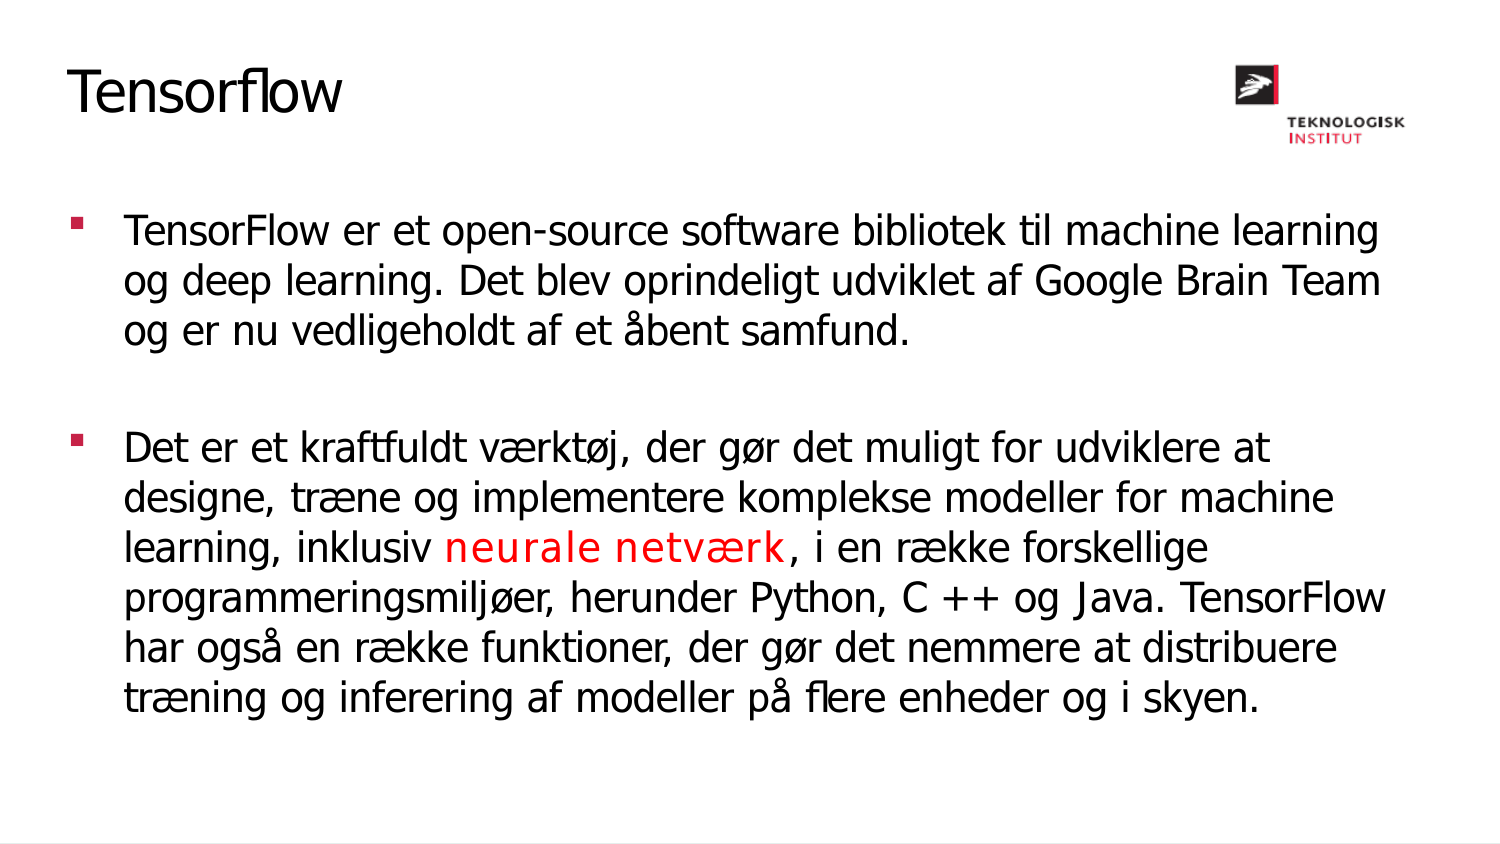

Tensorflow
TensorFlow er et open-source software bibliotek til machine learning og deep learning. Det blev oprindeligt udviklet af Google Brain Team og er nu vedligeholdt af et åbent samfund.

Det er et kraftfuldt værktøj, der gør det muligt for udviklere at designe, træne og implementere komplekse modeller for machine learning, inklusiv neurale netværk, i en række forskellige programmeringsmiljøer, herunder Python, C ++ og Java. TensorFlow har også en række funktioner, der gør det nemmere at distribuere træning og inferering af modeller på flere enheder og i skyen.